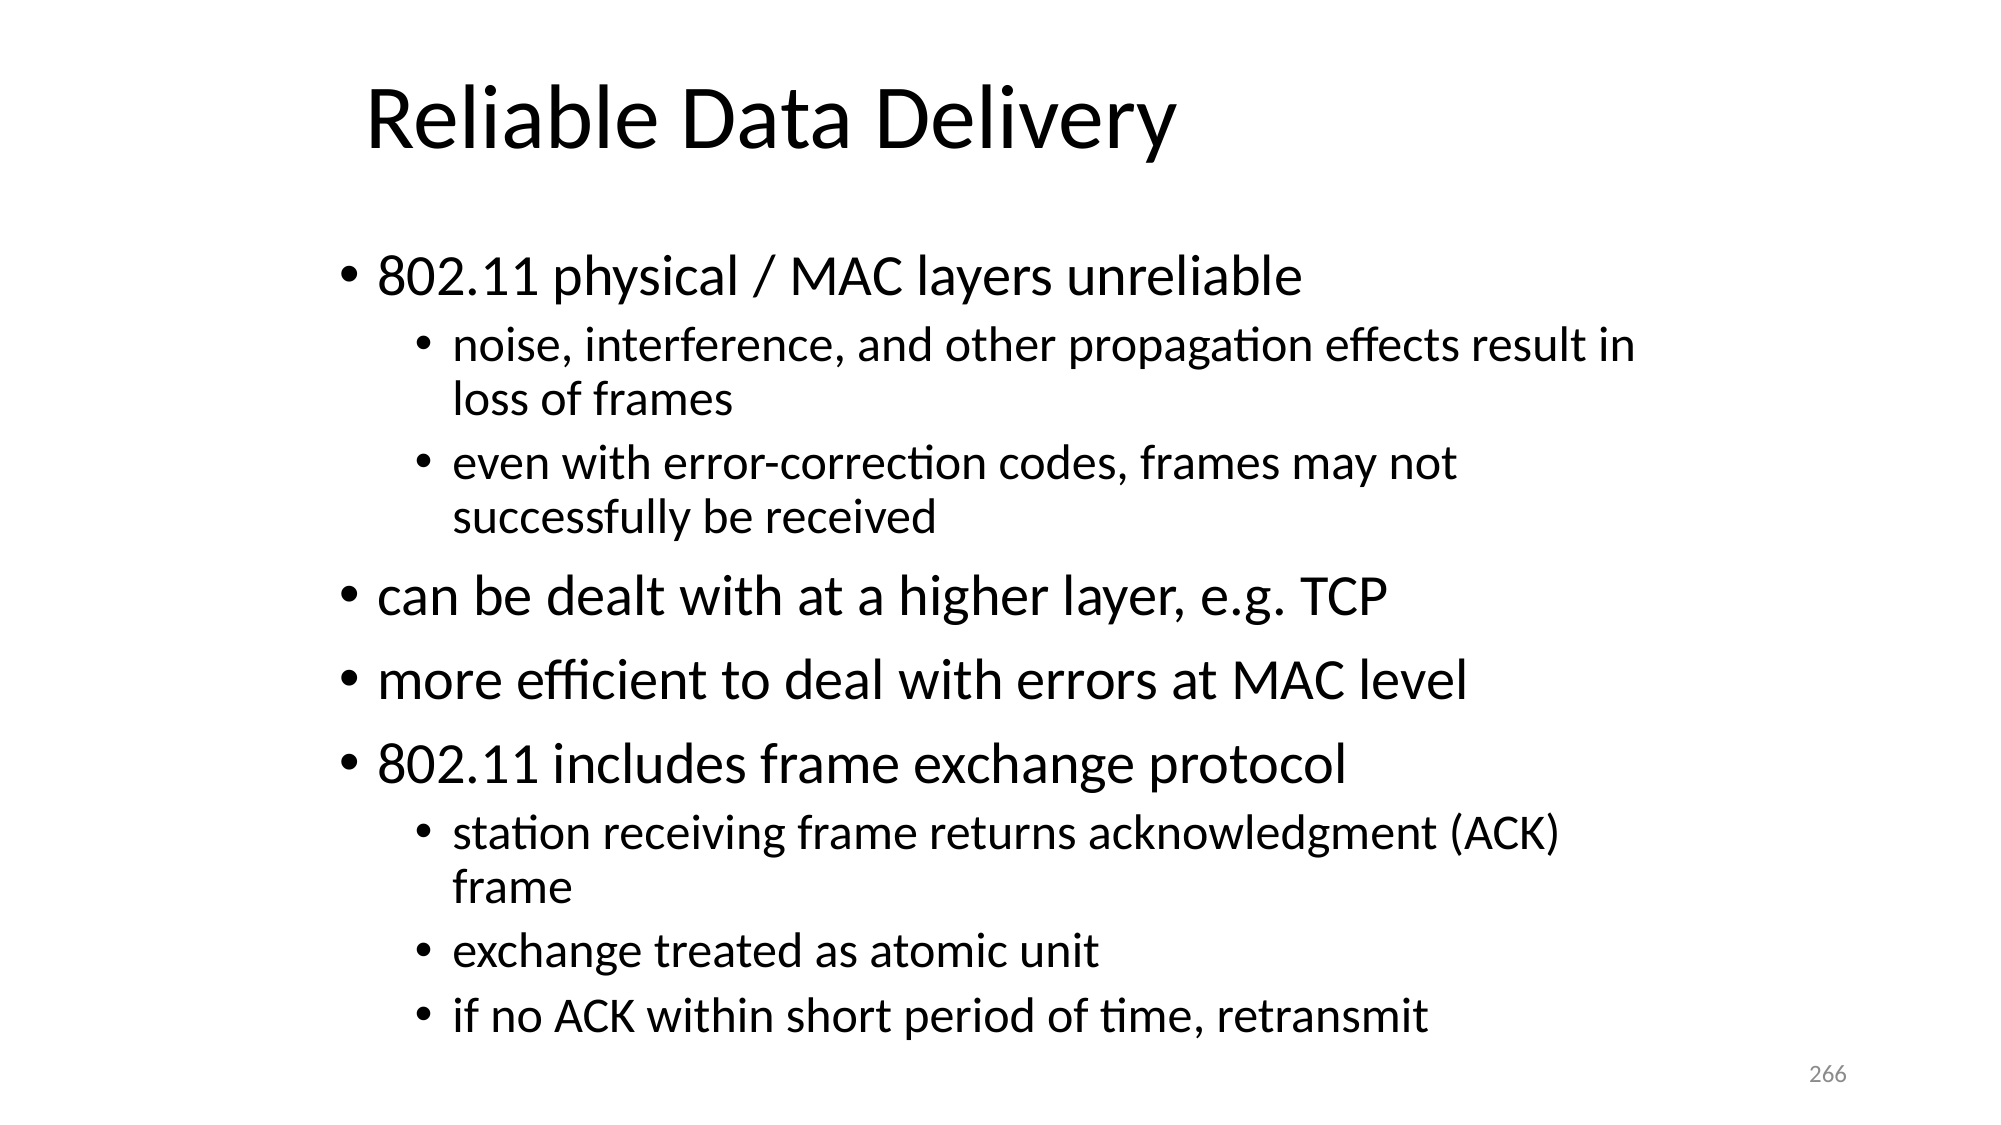

# Reliable Data Delivery
802.11 physical / MAC layers unreliable
noise, interference, and other propagation effects result in loss of frames
even with error-correction codes, frames may not successfully be received
can be dealt with at a higher layer, e.g. TCP
more efficient to deal with errors at MAC level
802.11 includes frame exchange protocol
station receiving frame returns acknowledgment (ACK) frame
exchange treated as atomic unit
if no ACK within short period of time, retransmit
266